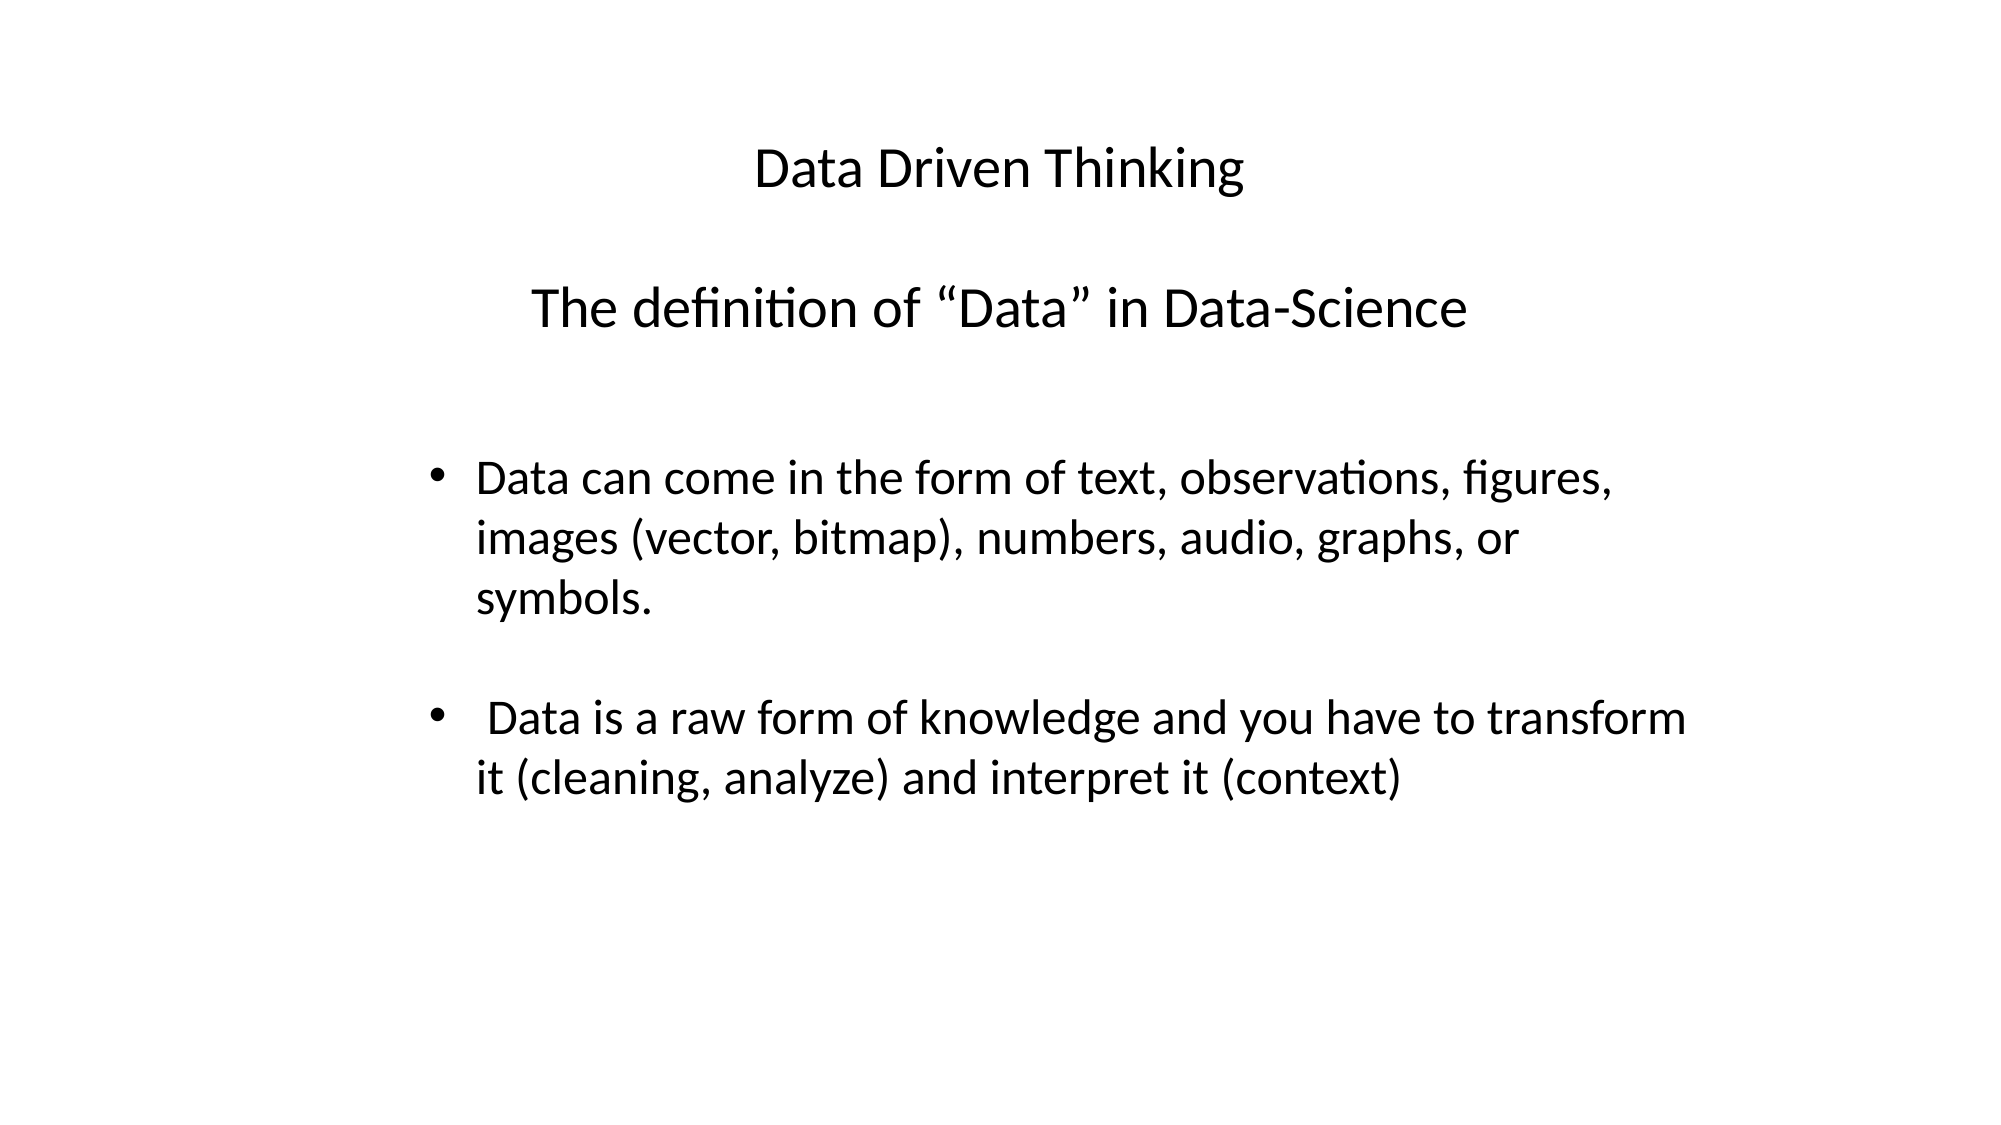

Data Driven Thinking

The definition of “Data” in Data-Science
Data can come in the form of text, observations, figures, images (vector, bitmap), numbers, audio, graphs, or symbols.

 Data is a raw form of knowledge and you have to transform it (cleaning, analyze) and interpret it (context)